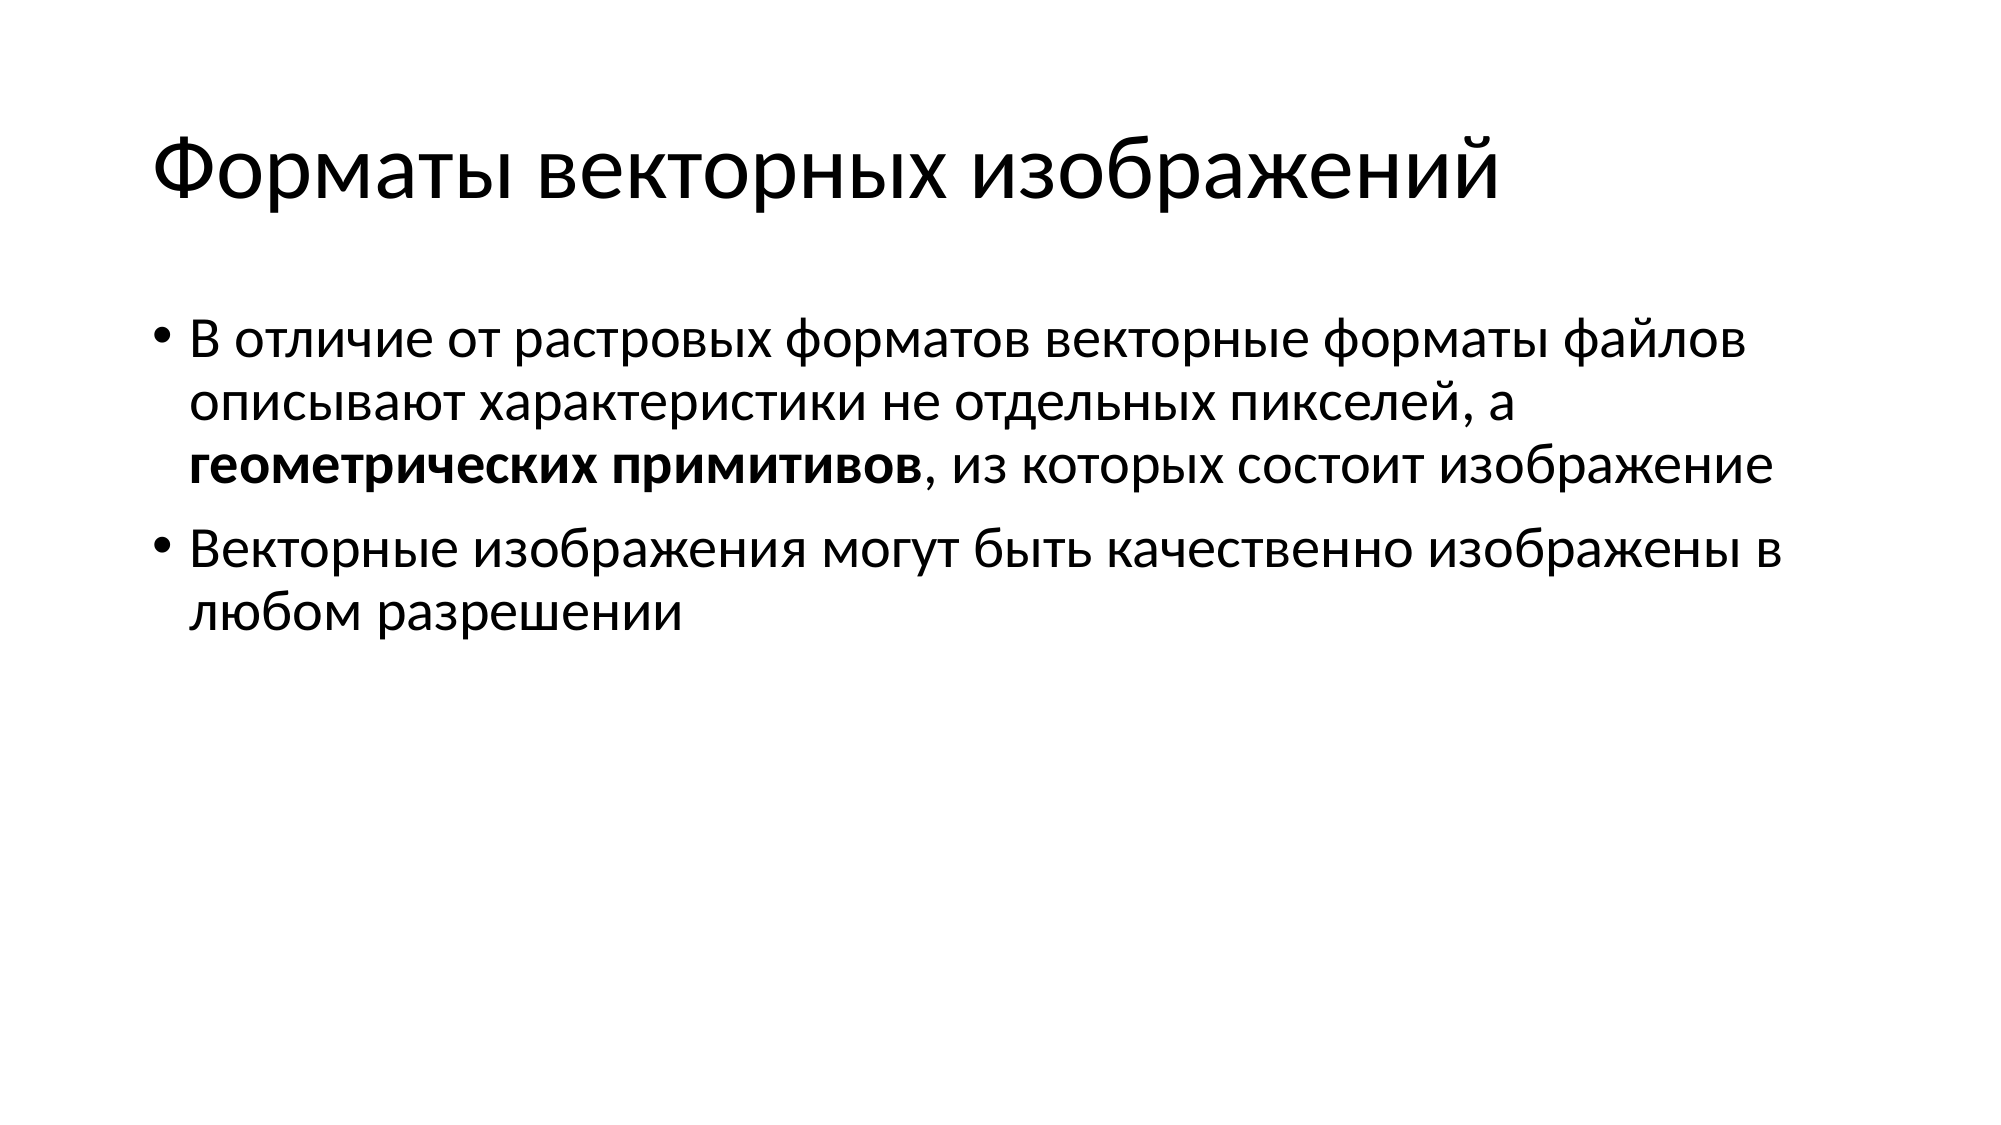

# Форматы векторных изображений
В отличие от растровых форматов векторные форматы файлов описывают характеристики не отдельных пикселей, а геометрических примитивов, из которых состоит изображение
Векторные изображения могут быть качественно изображены в любом разрешении